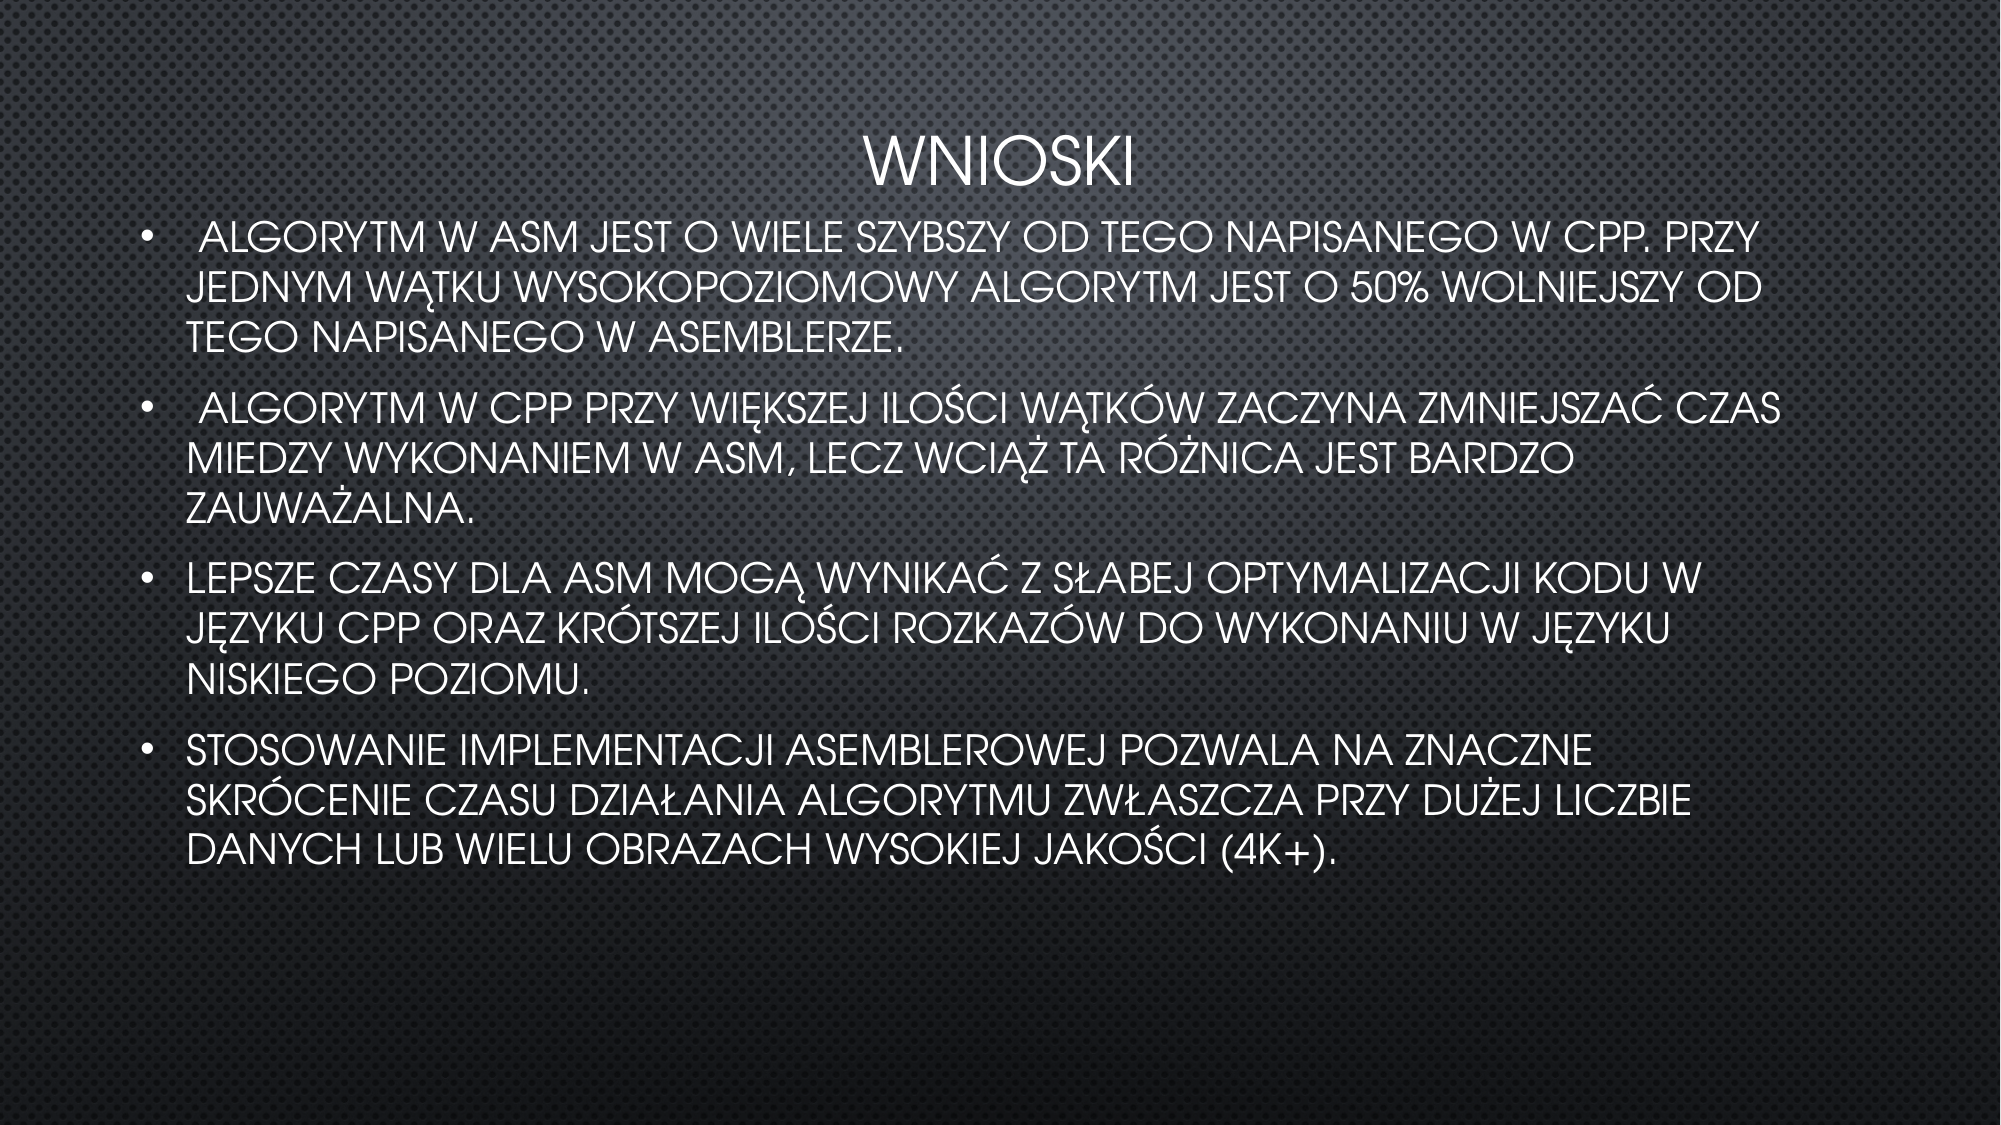

Algorytm w ASM jest o wiele szybszy od tego napisanego w CPP. Przy jednym wątku wysokopoziomowy algorytm jest o 50% wolniejszy od tego napisanego w Asemblerze.
 Algorytm w CPP przy większej ilości wątków zaczyna zmniejszać czas miedzy wykonaniem w ASM, lecz wciąż ta różnica jest bardzo zauważalna.
Lepsze czasy dla ASM mogą wynikać z słabej optymalizacji kodu w języku CPP oraz krótszej ilości rozkazów do wykonaniu w języku niskiego poziomu.
stosowanie implementacji asemblerowej pozwala na znaczne skrócenie czasu działania algorytmu zwłaszcza przy dużej liczbie danych lub wielu obrazach wysokiej jakości (4k+).
Wnioski